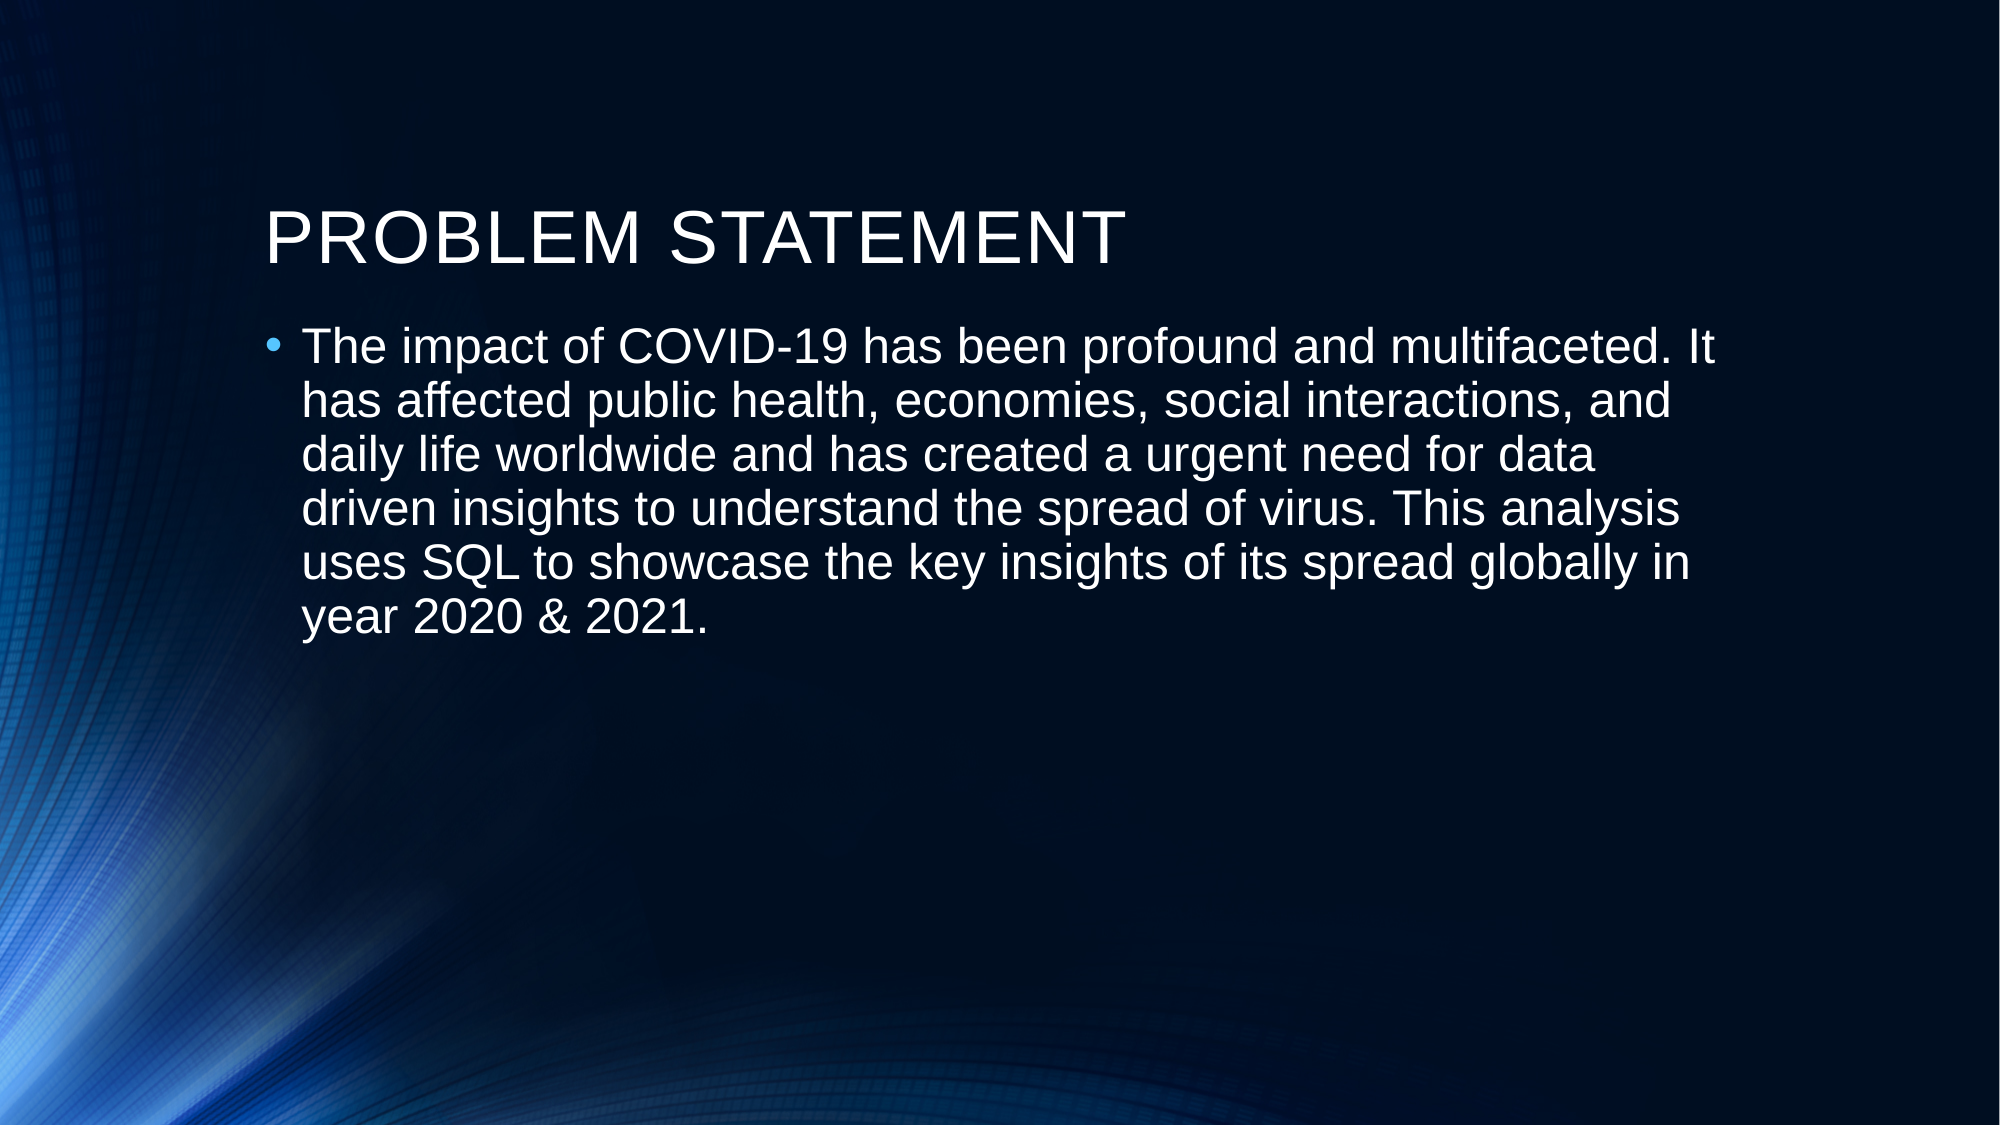

# PROBLEM STATEMENT
The impact of COVID-19 has been profound and multifaceted. It has affected public health, economies, social interactions, and daily life worldwide and has created a urgent need for data driven insights to understand the spread of virus. This analysis uses SQL to showcase the key insights of its spread globally in year 2020 & 2021.